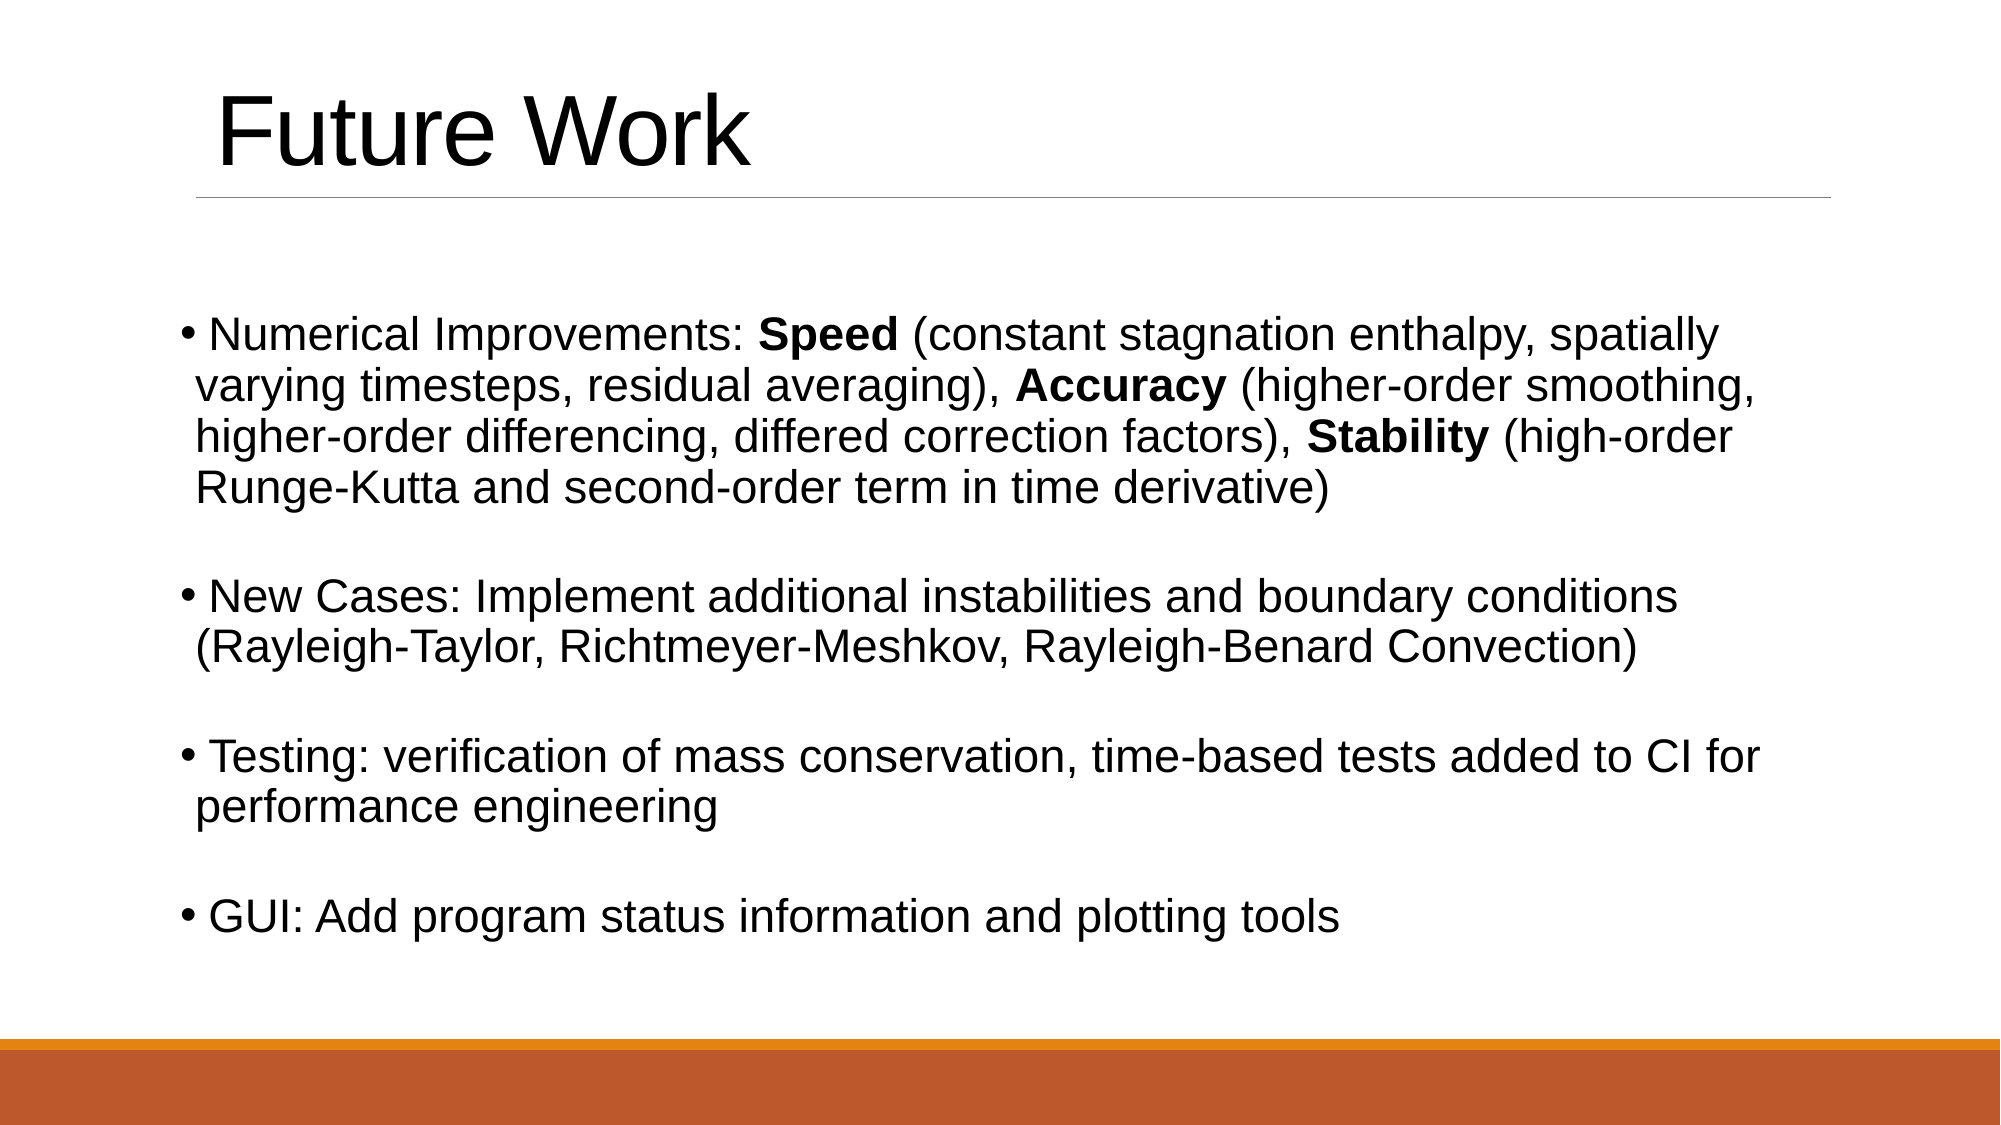

Future Work
 Numerical Improvements: Speed (constant stagnation enthalpy, spatially varying timesteps, residual averaging), Accuracy (higher-order smoothing, higher-order differencing, differed correction factors), Stability (high-order Runge-Kutta and second-order term in time derivative)

 New Cases: Implement additional instabilities and boundary conditions (Rayleigh-Taylor, Richtmeyer-Meshkov, Rayleigh-Benard Convection)

 Testing: verification of mass conservation, time-based tests added to CI for performance engineering

 GUI: Add program status information and plotting tools